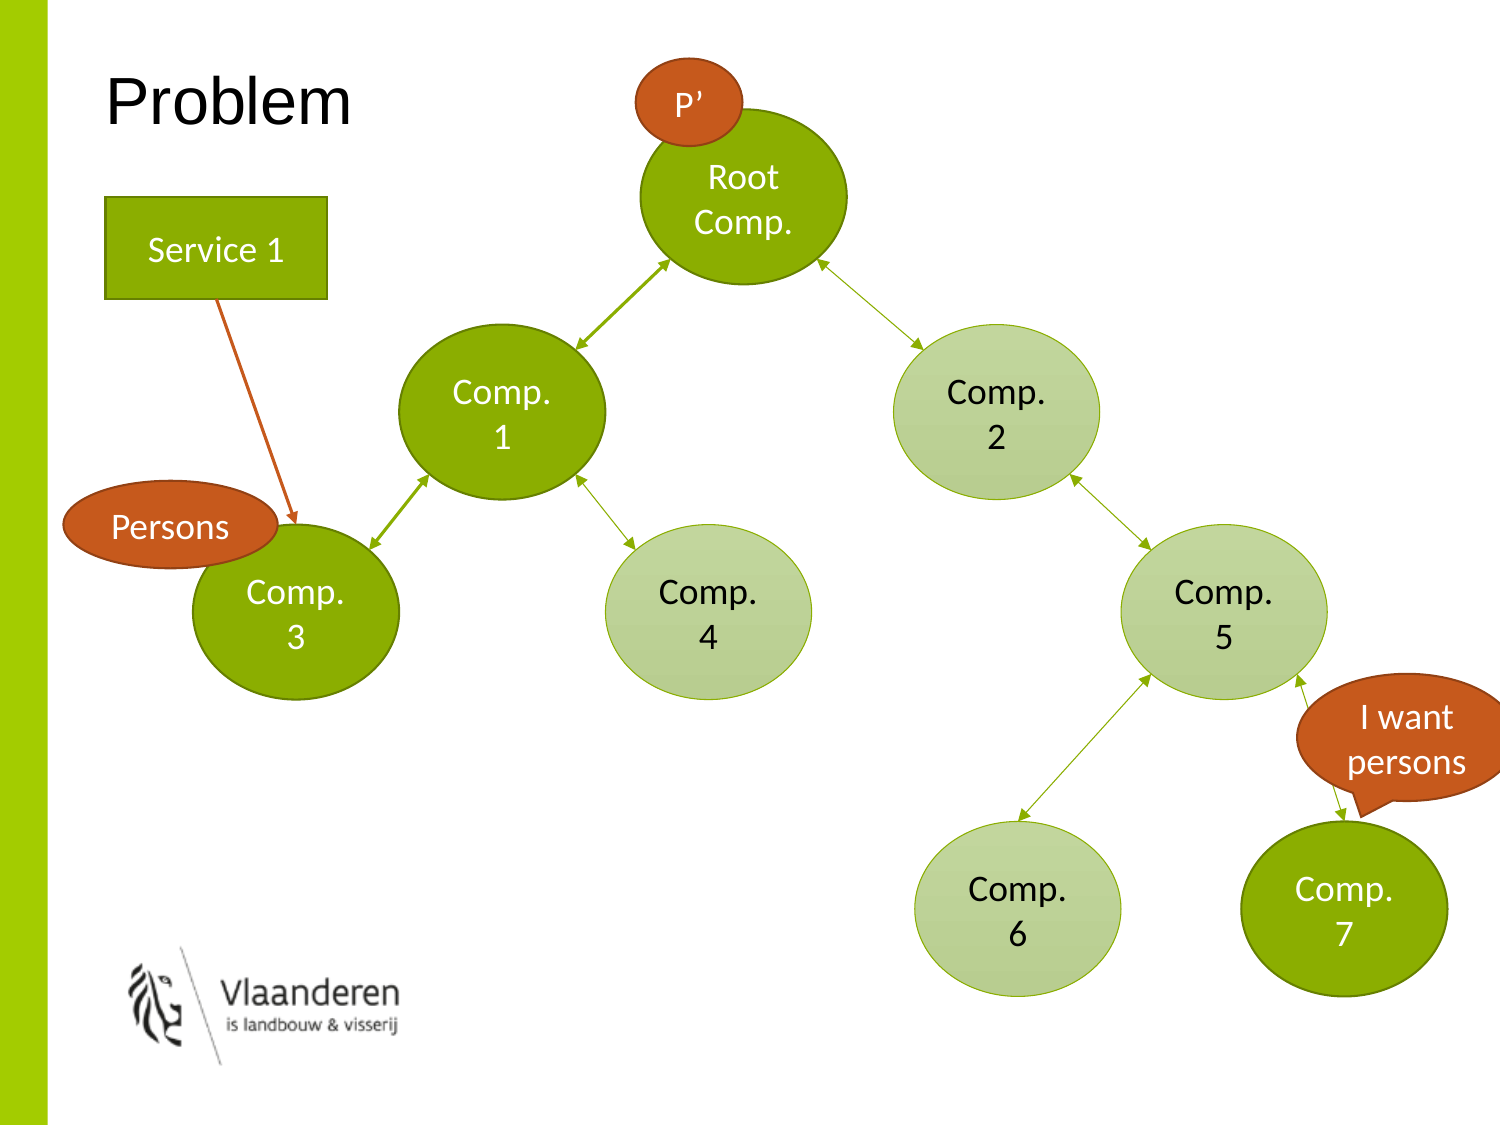

# Problem
P’
Root Comp.
Service 1
Comp. 1
Comp.
2
Persons
Comp.3
Comp.
4
Comp.
5
I want persons
Comp.
6
Comp.
7